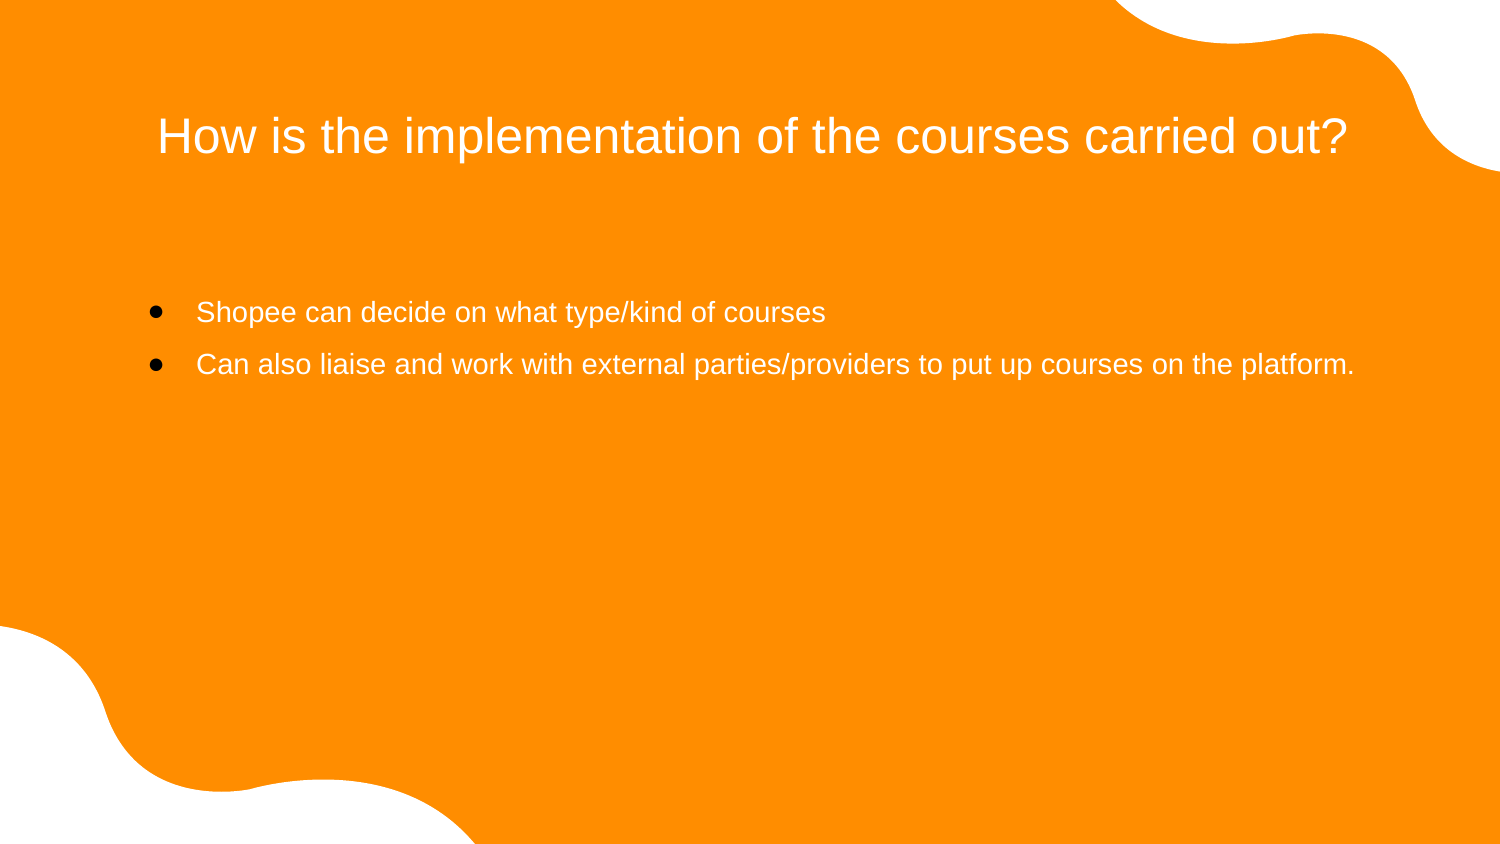

# How is the implementation of the courses carried out?
Shopee can decide on what type/kind of courses
Can also liaise and work with external parties/providers to put up courses on the platform.